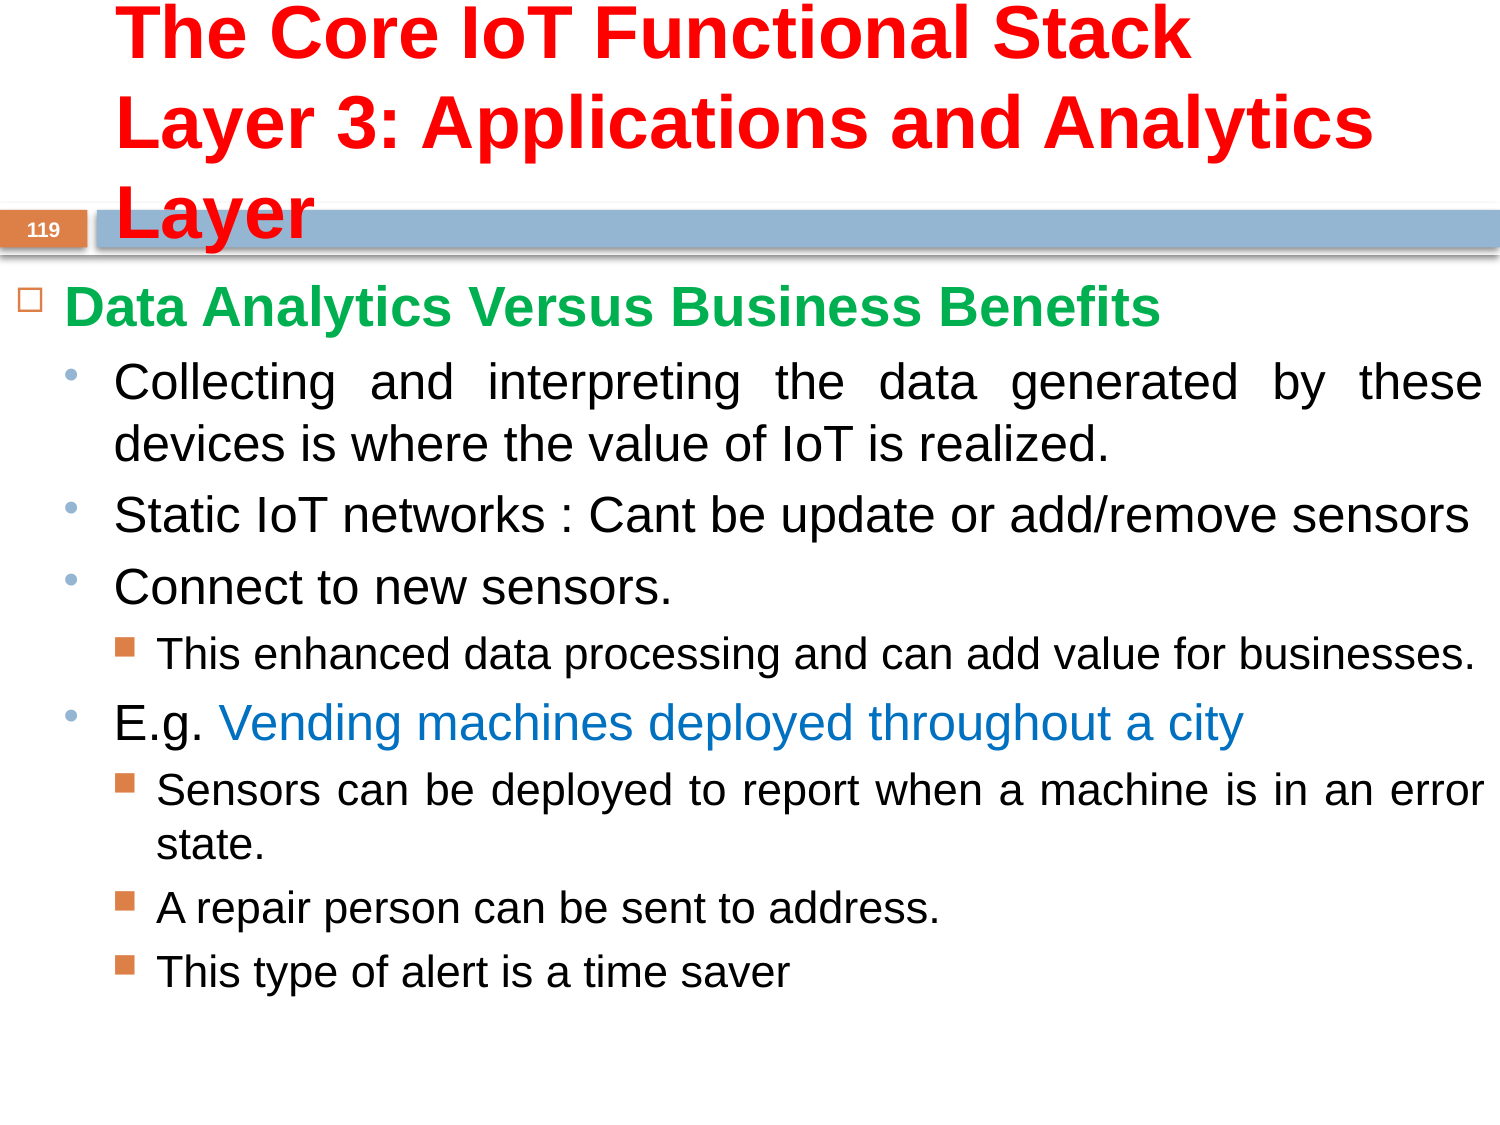

# The Core IoT Functional Stack Layer 3: Applications and Analytics Layer
119
Data Analytics Versus Business Benefits
Collecting and interpreting the data generated by these devices is where the value of IoT is realized.
Static IoT networks : Cant be update or add/remove sensors
Connect to new sensors.
This enhanced data processing and can add value for businesses.
E.g. Vending machines deployed throughout a city
Sensors can be deployed to report when a machine is in an error state.
A repair person can be sent to address.
This type of alert is a time saver